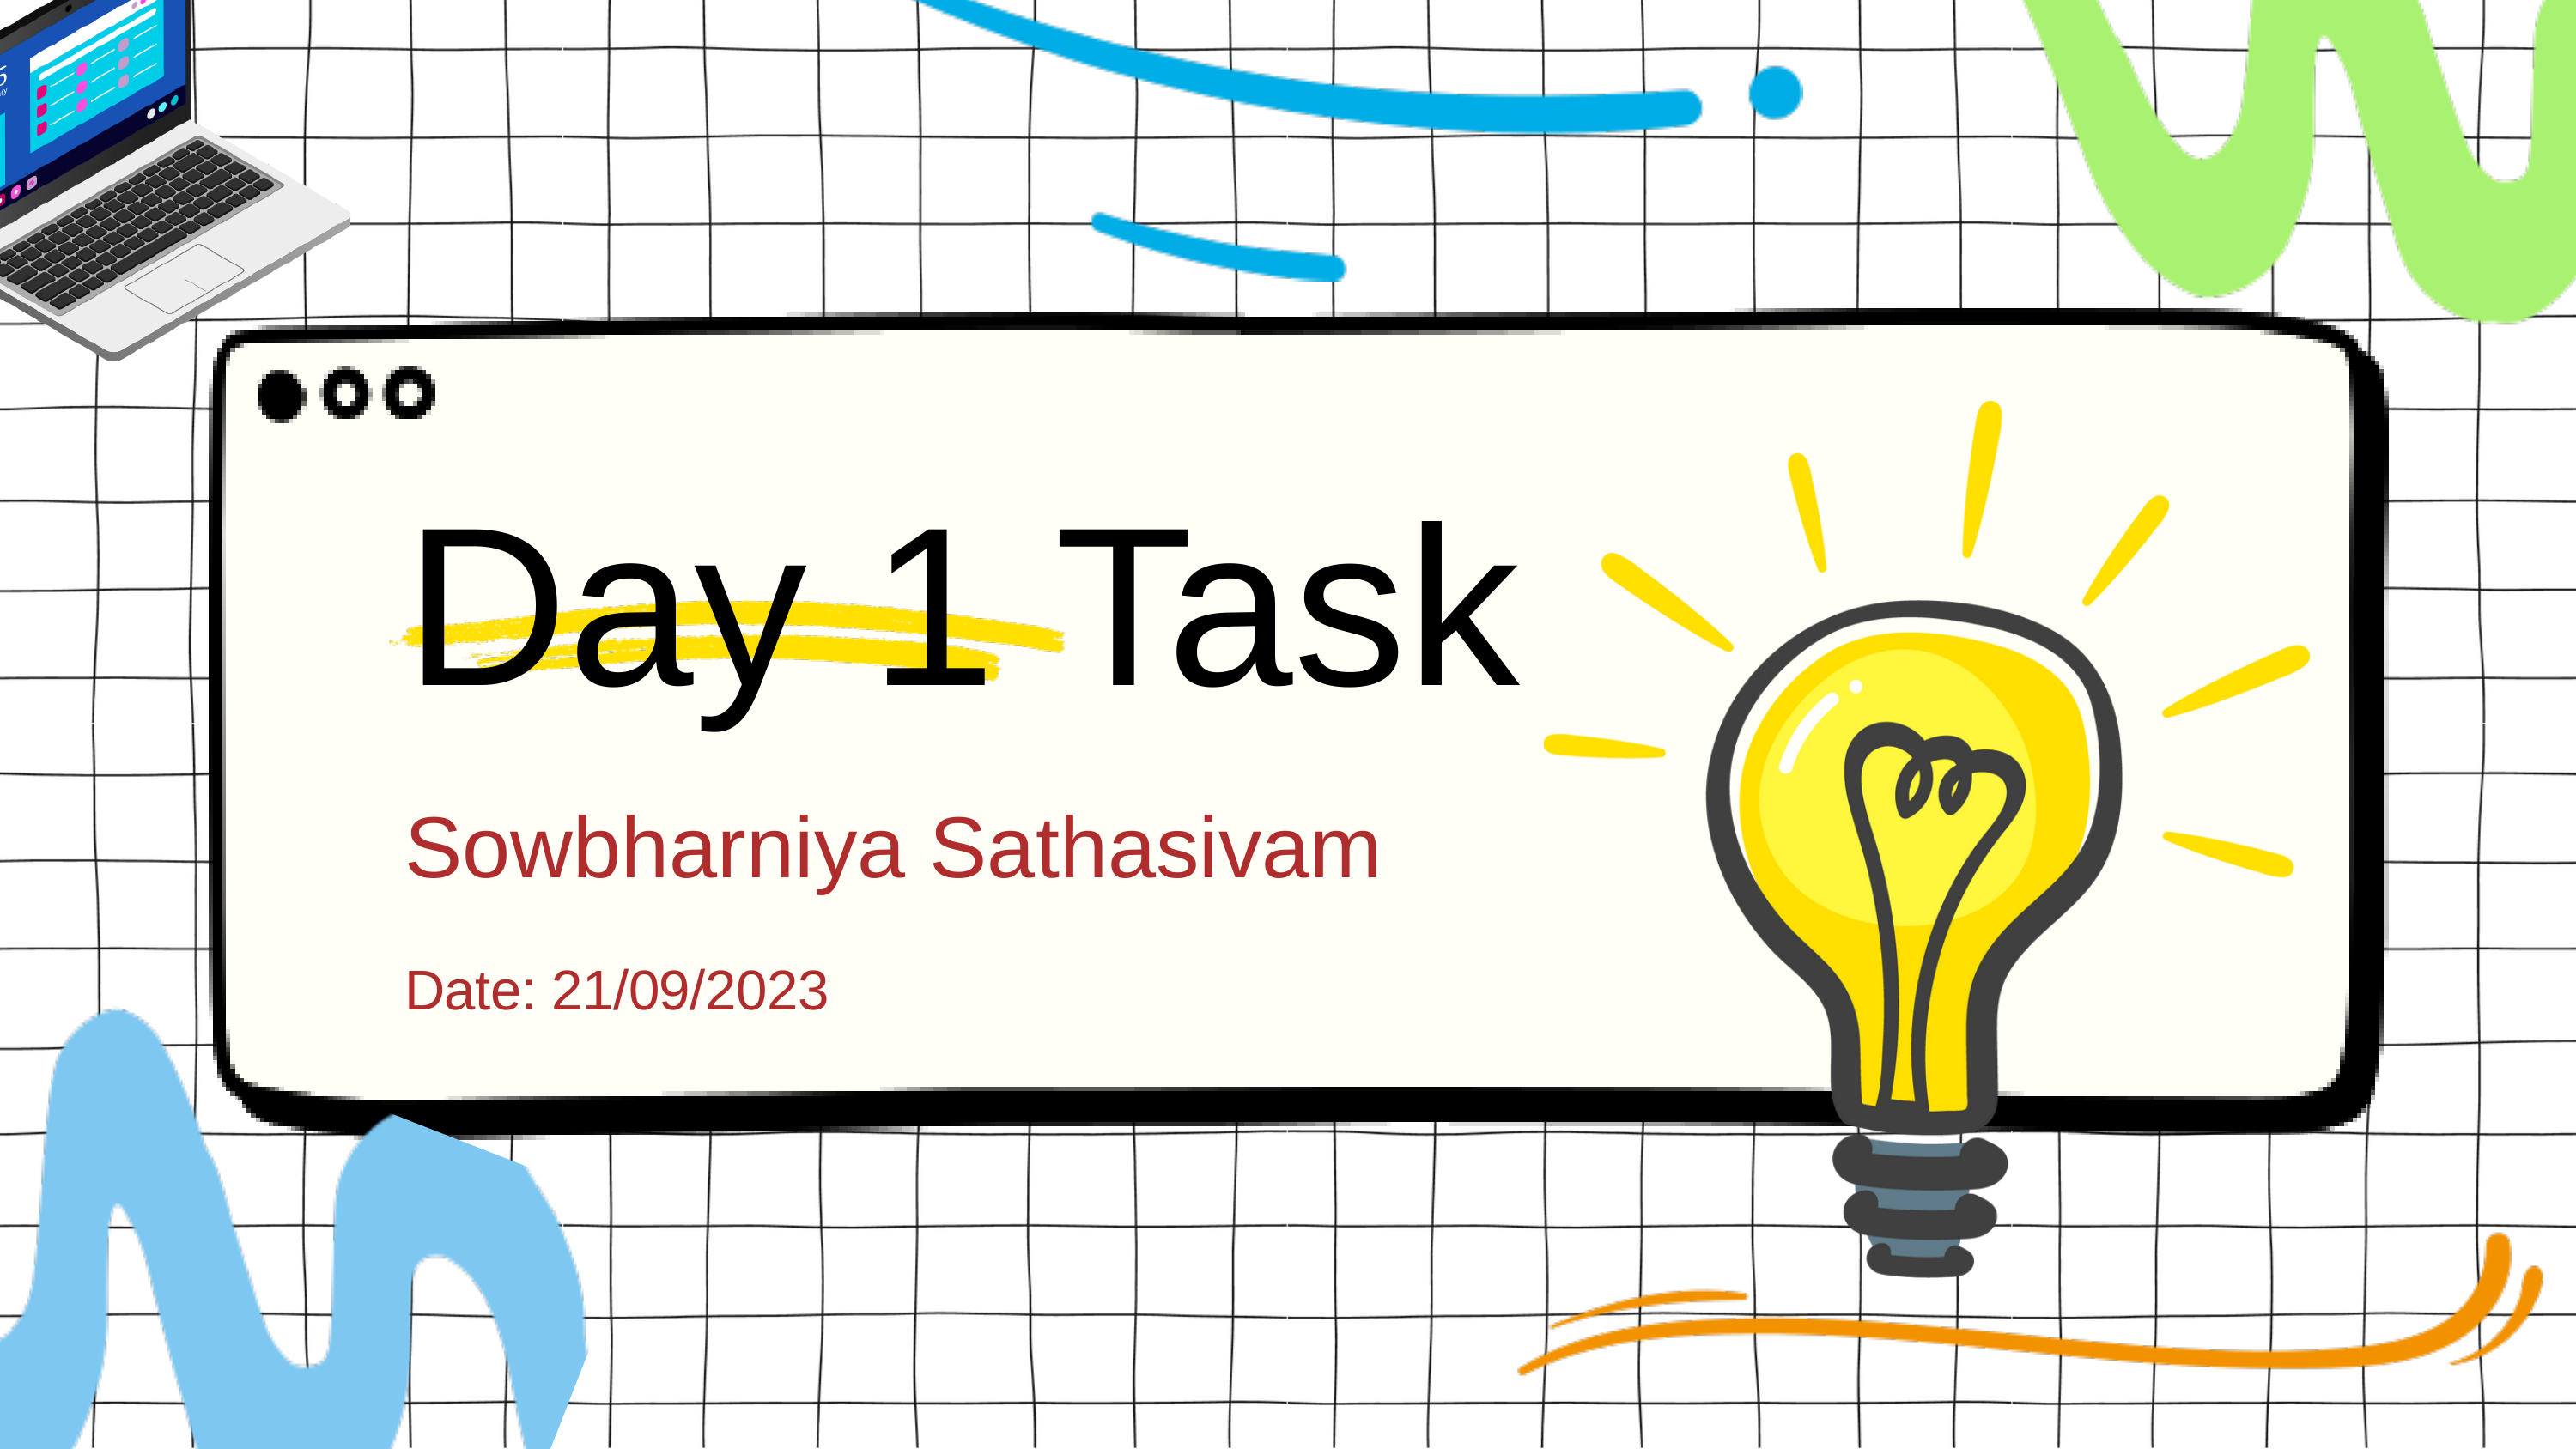

Day 1 Task

Sowbharniya Sathasivam
Date: 21/09/2023